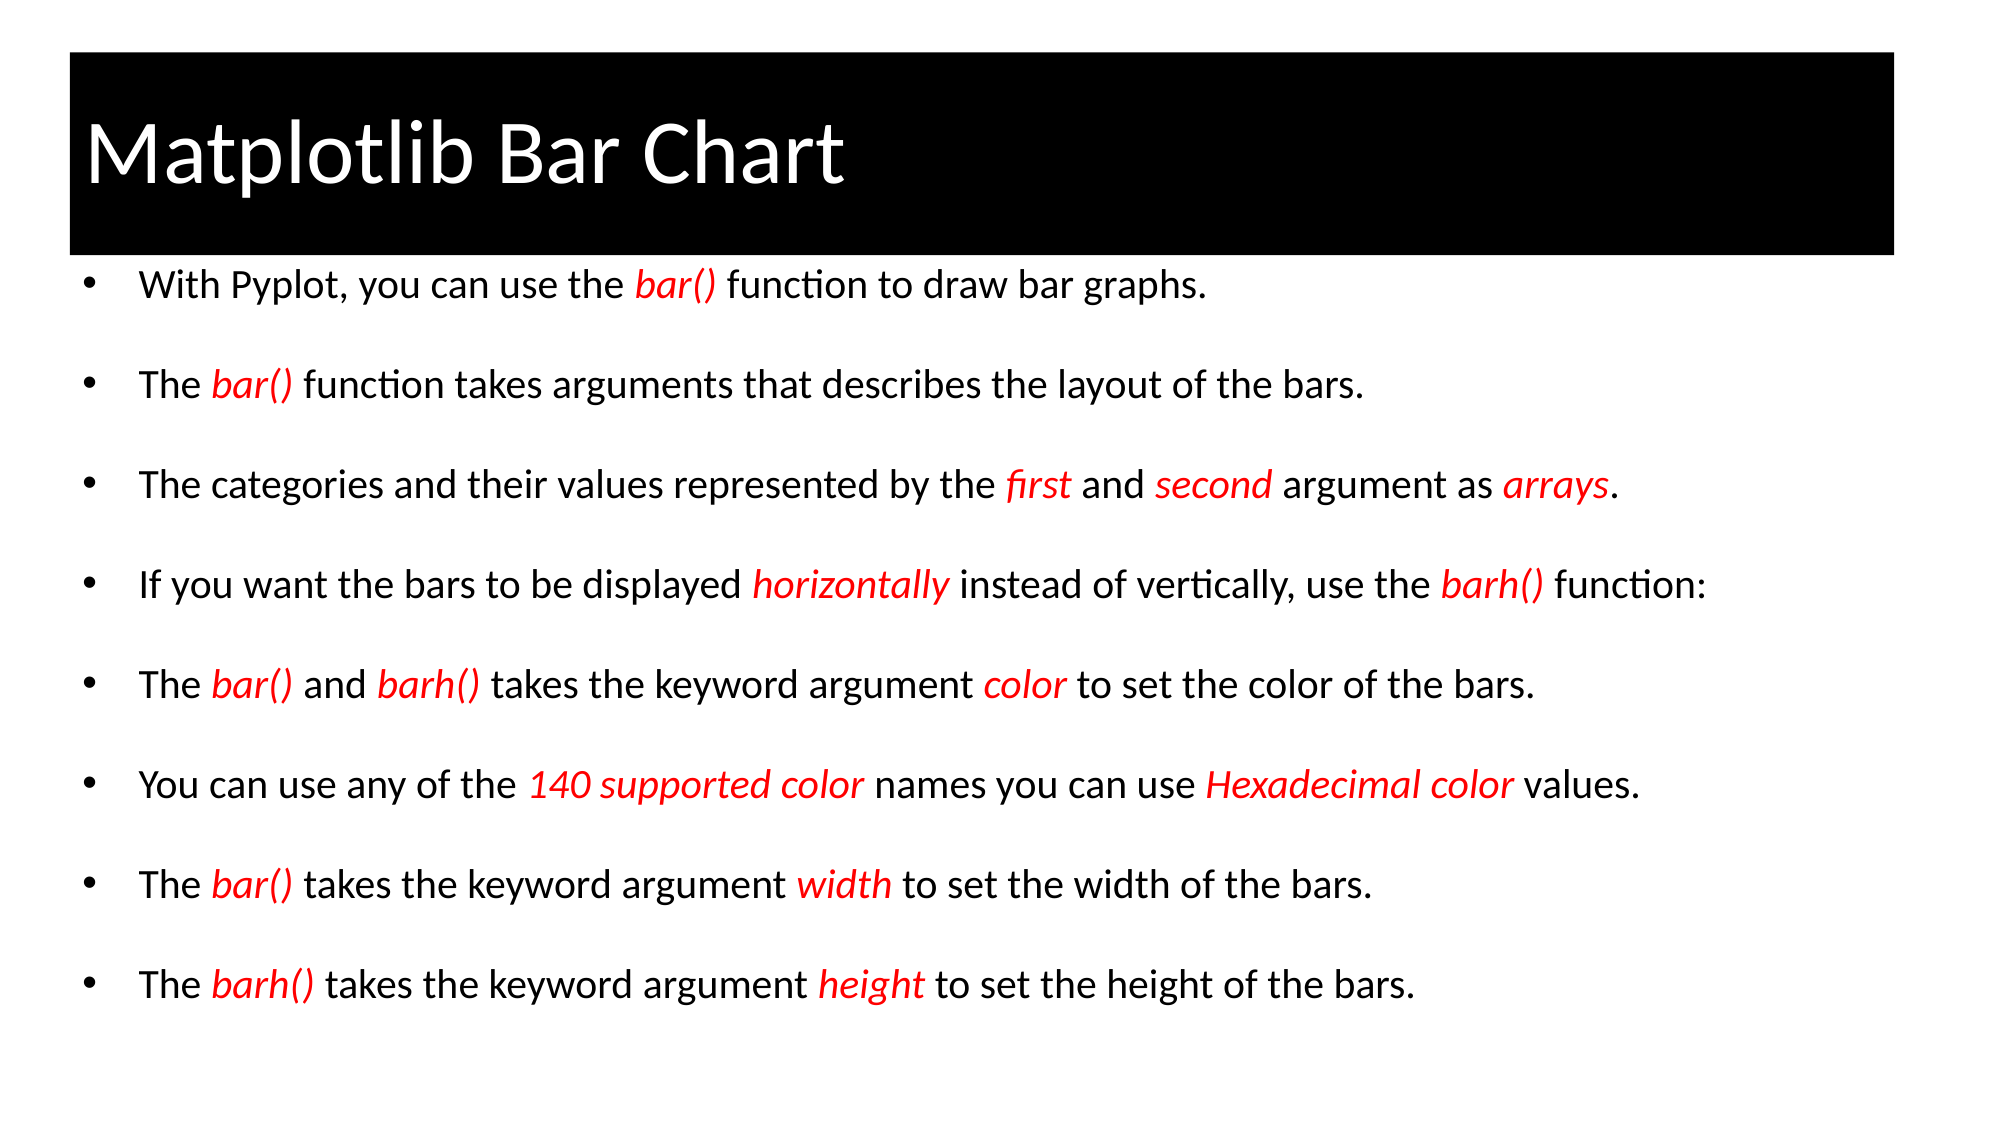

Matplotlib Bar Chart
With Pyplot, you can use the bar() function to draw bar graphs.

The bar() function takes arguments that describes the layout of the bars.

The categories and their values represented by the first and second argument as arrays.

If you want the bars to be displayed horizontally instead of vertically, use the barh() function:

The bar() and barh() takes the keyword argument color to set the color of the bars.

You can use any of the 140 supported color names you can use Hexadecimal color values.

The bar() takes the keyword argument width to set the width of the bars.

The barh() takes the keyword argument height to set the height of the bars.